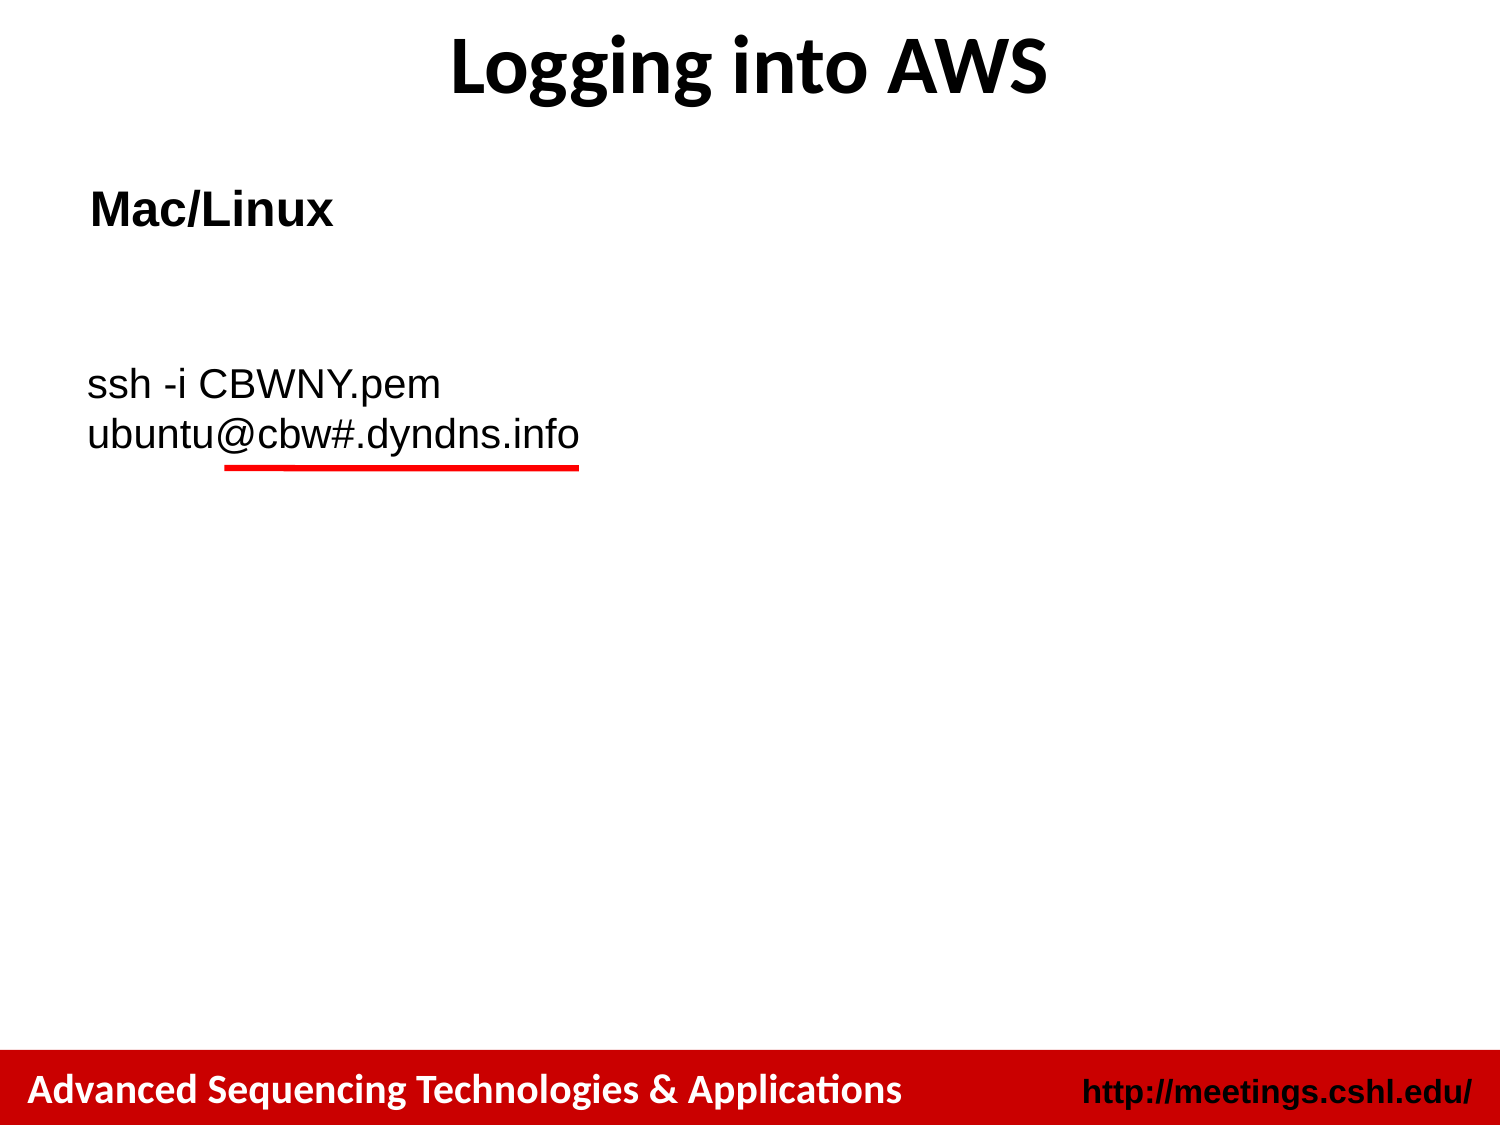

# Logging into AWS
Mac/Linux
ssh -i CBWNY.pem ubuntu@cbw#.dyndns.info